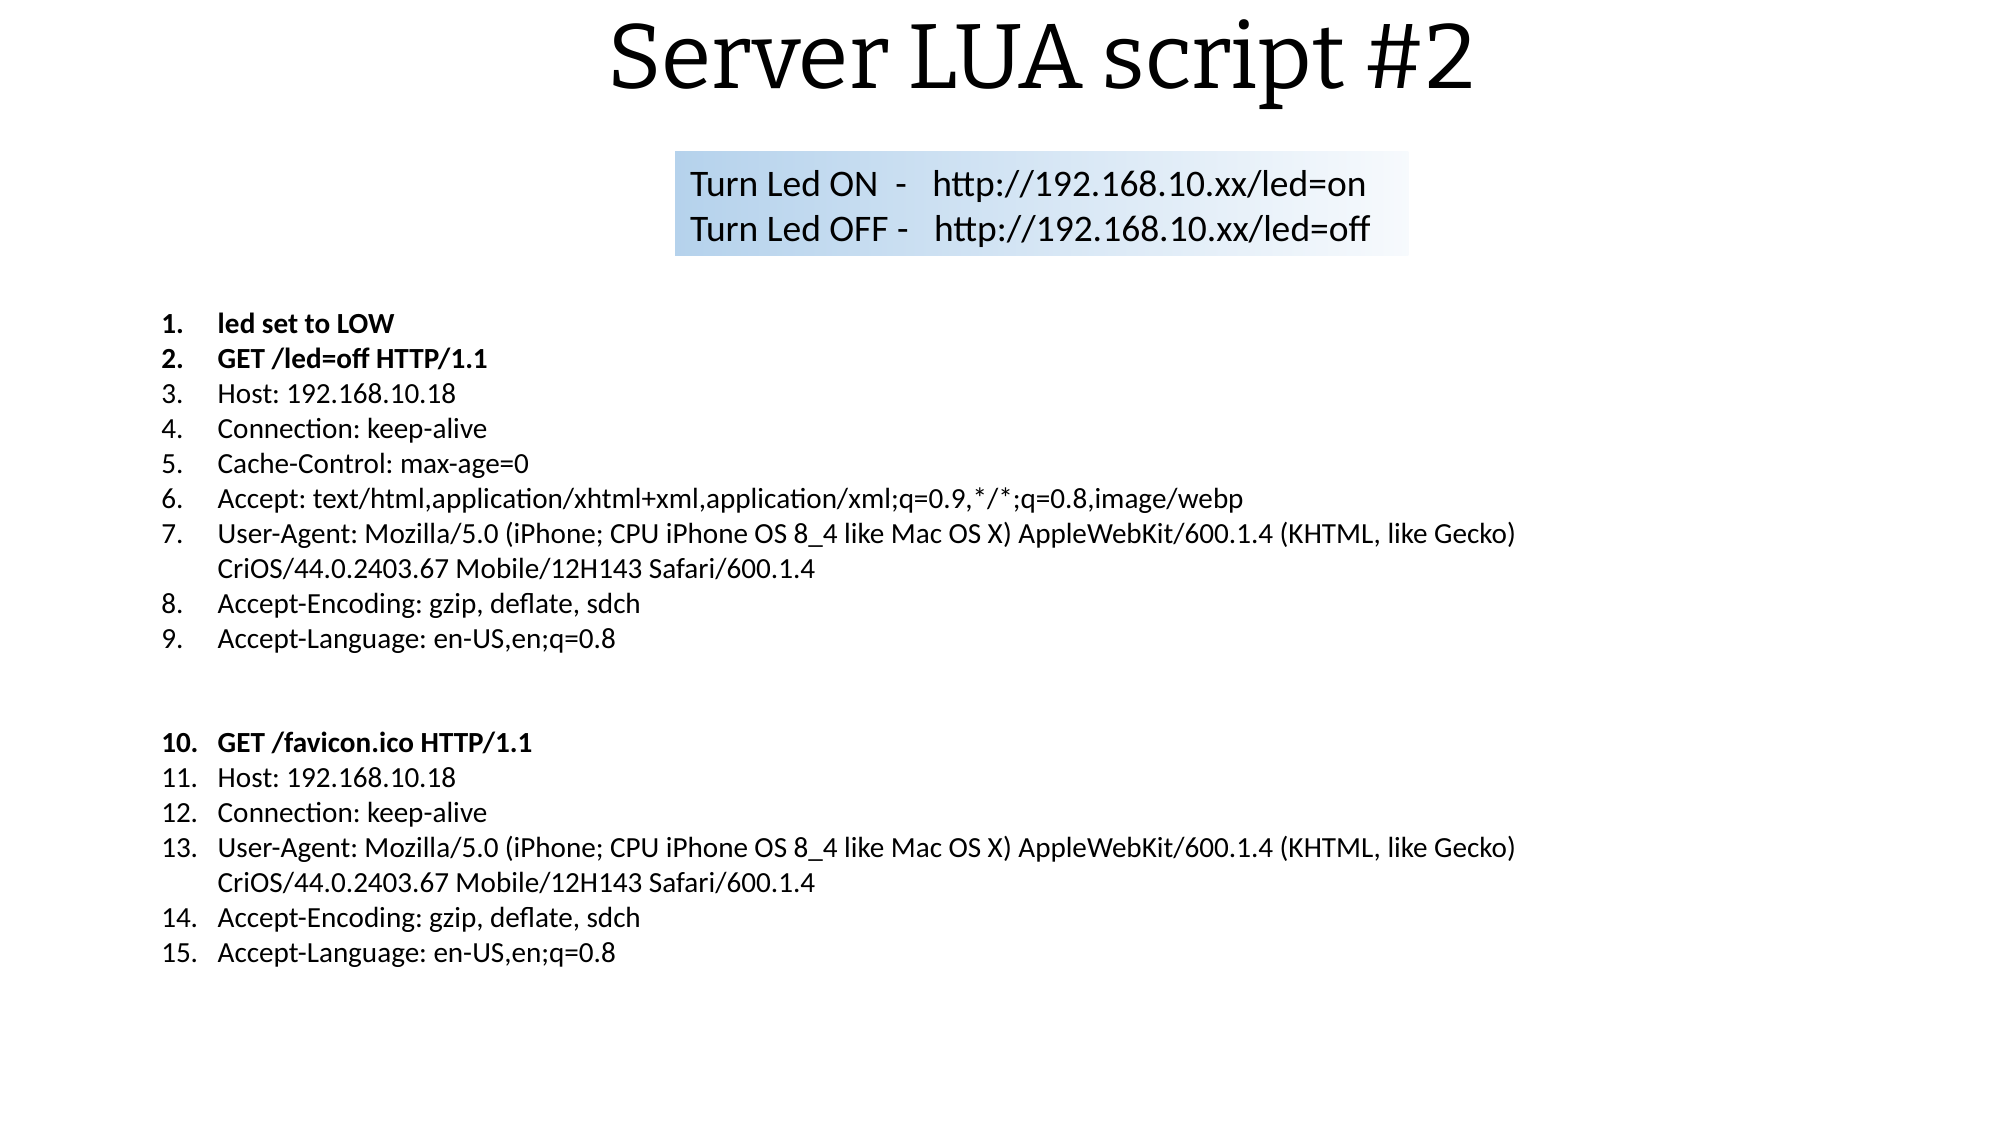

# Server LUA script #2
Turn Led ON  -   http://192.168.10.xx/led=on
Turn Led OFF -   http://192.168.10.xx/led=off

led set to LOW
GET /led=off HTTP/1.1
Host: 192.168.10.18
Connection: keep-alive
Cache-Control: max-age=0
Accept: text/html,application/xhtml+xml,application/xml;q=0.9,*/*;q=0.8,image/webp
User-Agent: Mozilla/5.0 (iPhone; CPU iPhone OS 8_4 like Mac OS X) AppleWebKit/600.1.4 (KHTML, like Gecko) CriOS/44.0.2403.67 Mobile/12H143 Safari/600.1.4
Accept-Encoding: gzip, deflate, sdch
Accept-Language: en-US,en;q=0.8

GET /favicon.ico HTTP/1.1
Host: 192.168.10.18
Connection: keep-alive
User-Agent: Mozilla/5.0 (iPhone; CPU iPhone OS 8_4 like Mac OS X) AppleWebKit/600.1.4 (KHTML, like Gecko) CriOS/44.0.2403.67 Mobile/12H143 Safari/600.1.4
Accept-Encoding: gzip, deflate, sdch
Accept-Language: en-US,en;q=0.8